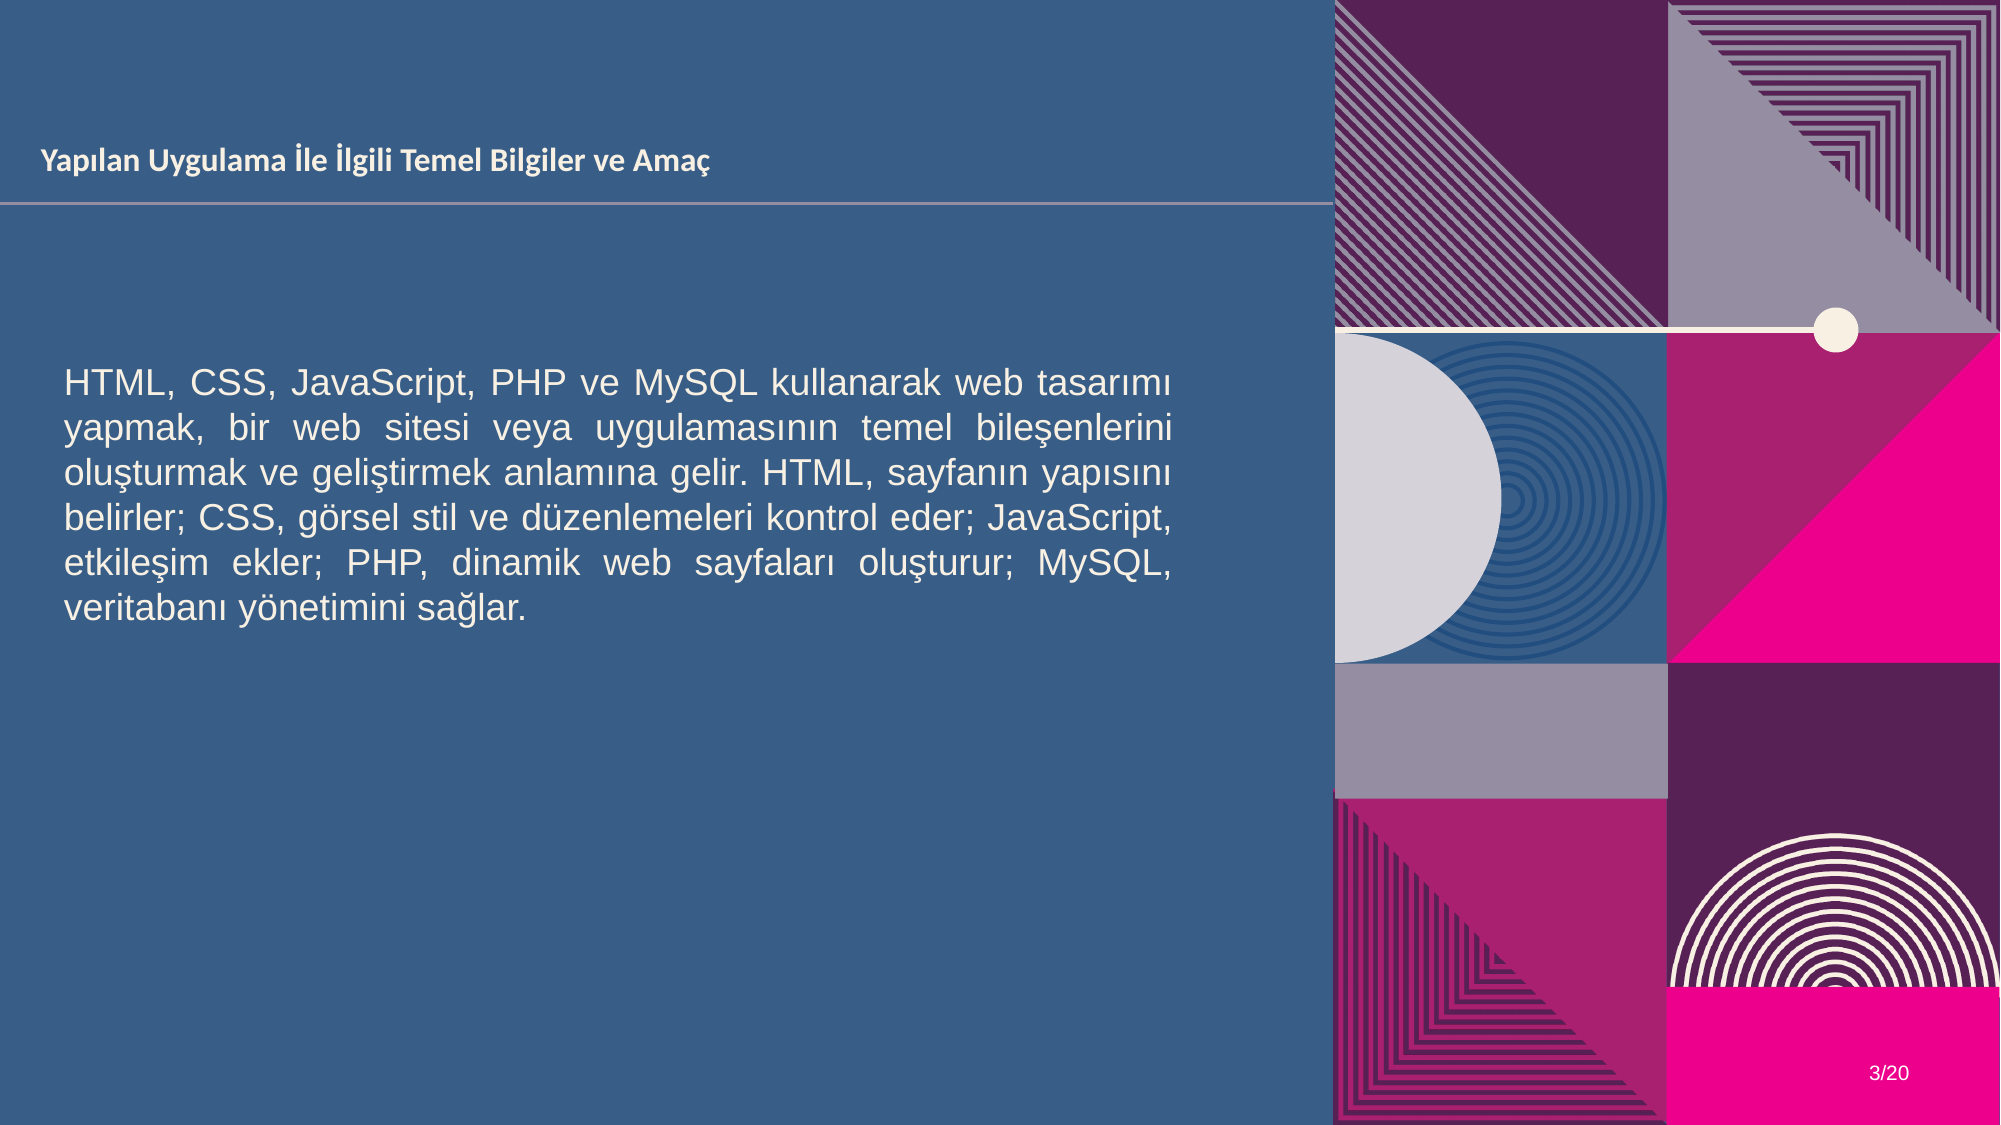

Yapılan Uygulama İle İlgili Temel Bilgiler ve Amaç
HTML, CSS, JavaScript, PHP ve MySQL kullanarak web tasarımı yapmak, bir web sitesi veya uygulamasının temel bileşenlerini oluşturmak ve geliştirmek anlamına gelir. HTML, sayfanın yapısını belirler; CSS, görsel stil ve düzenlemeleri kontrol eder; JavaScript, etkileşim ekler; PHP, dinamik web sayfaları oluşturur; MySQL, veritabanı yönetimini sağlar.
3/20